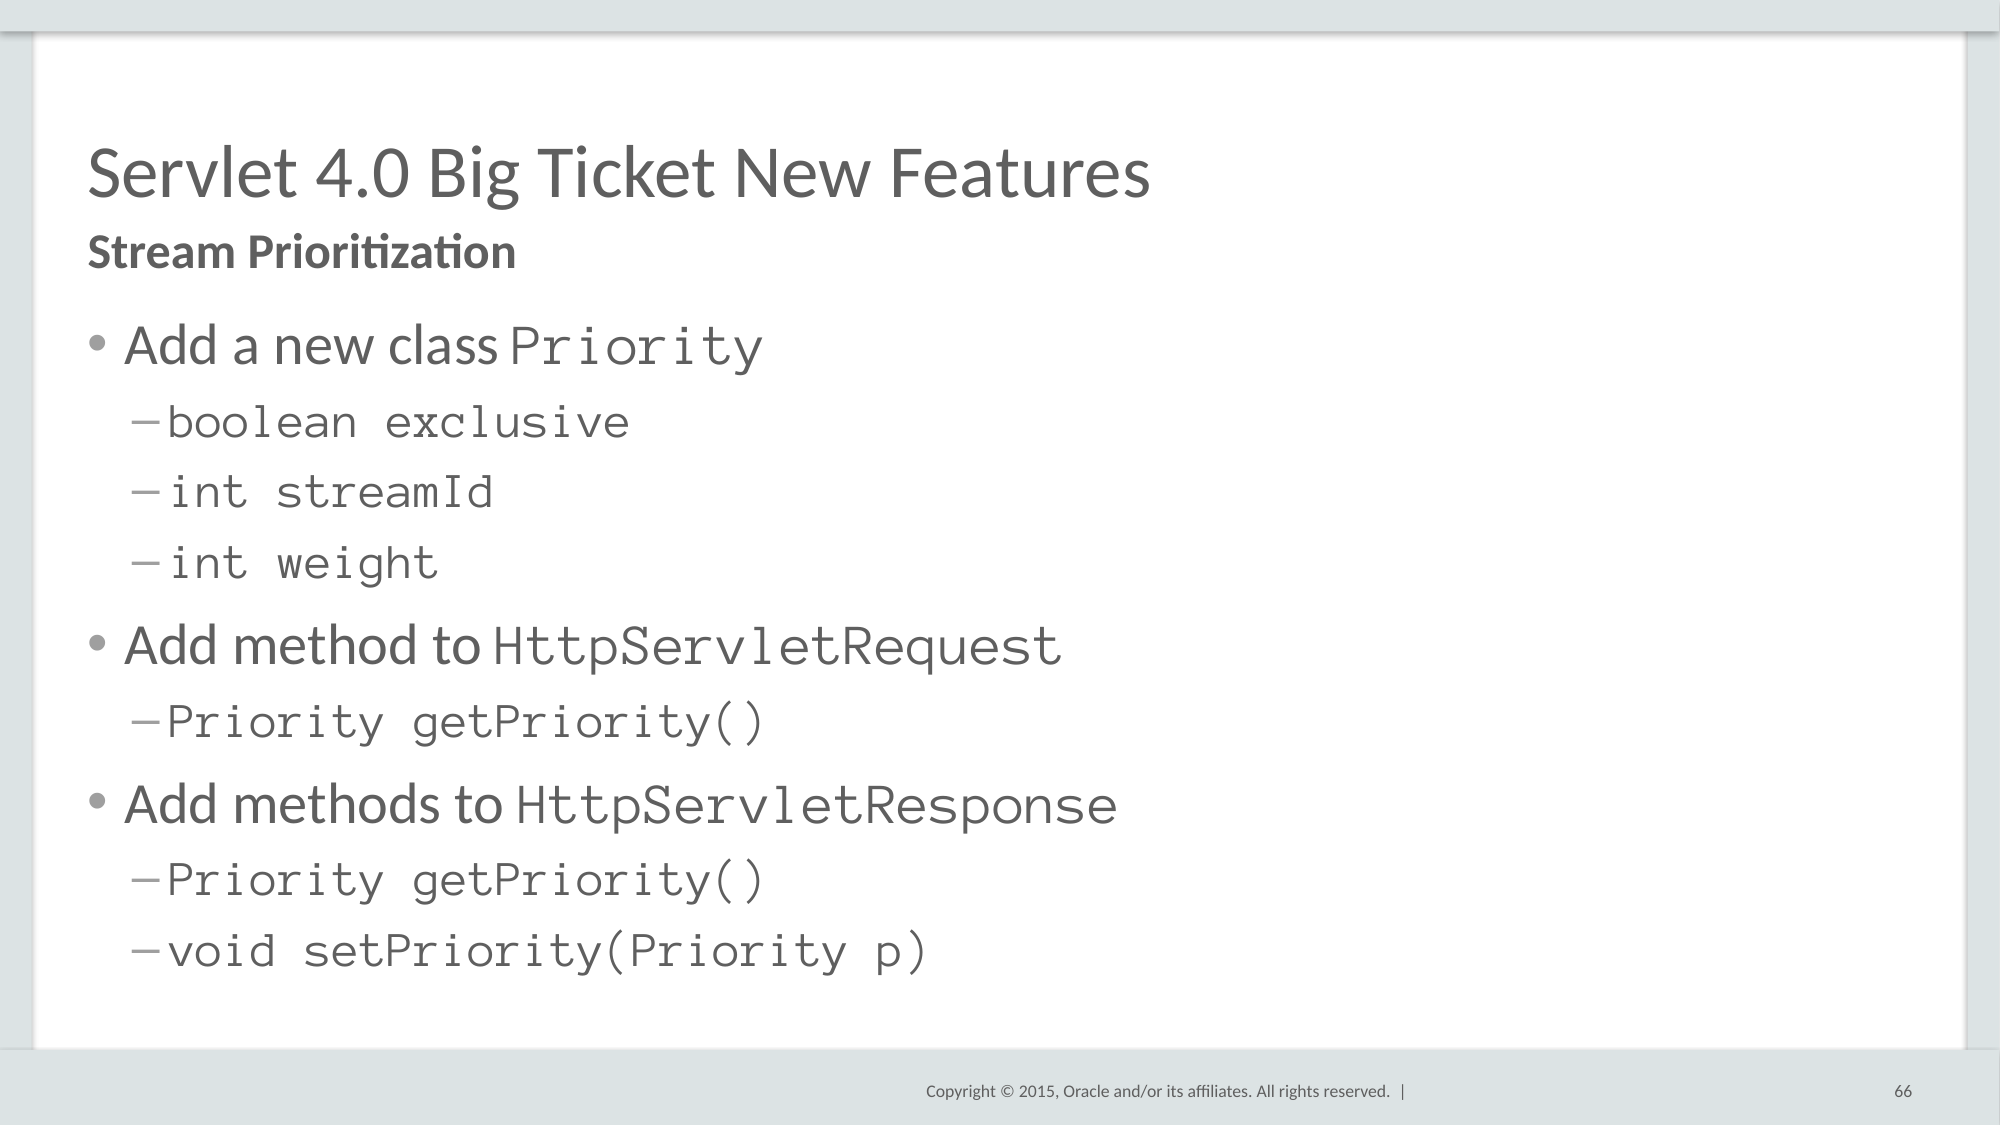

# Servlet 4.0 Big Ticket New Features
Stream Prioritization

Add a new class Priority
boolean exclusive
int streamId
int weight
Add method to HttpServletRequest
Priority getPriority()
Add methods to HttpServletResponse
Priority getPriority()
void setPriority(Priority p)

66